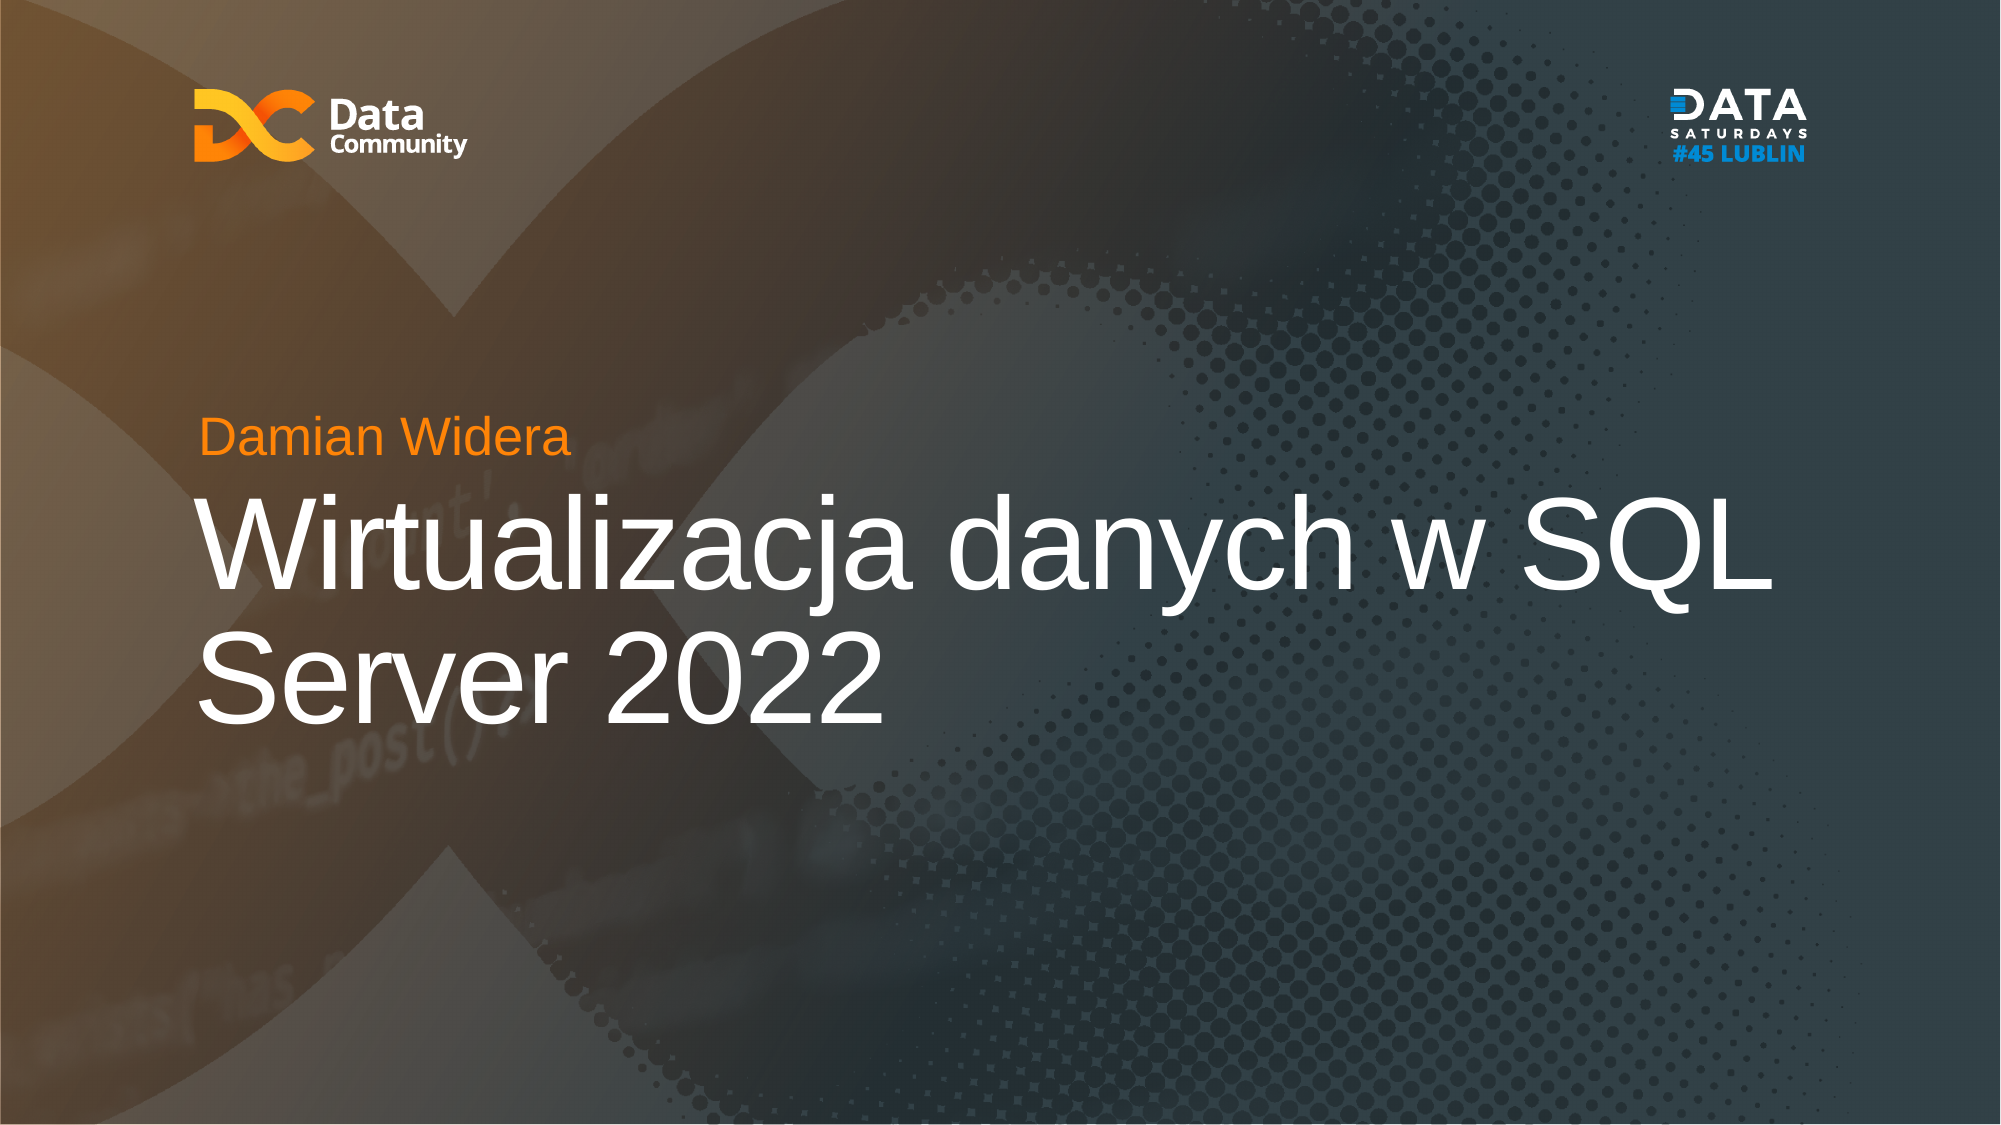

Damian Widera
Wirtualizacja danych w SQL Server 2022